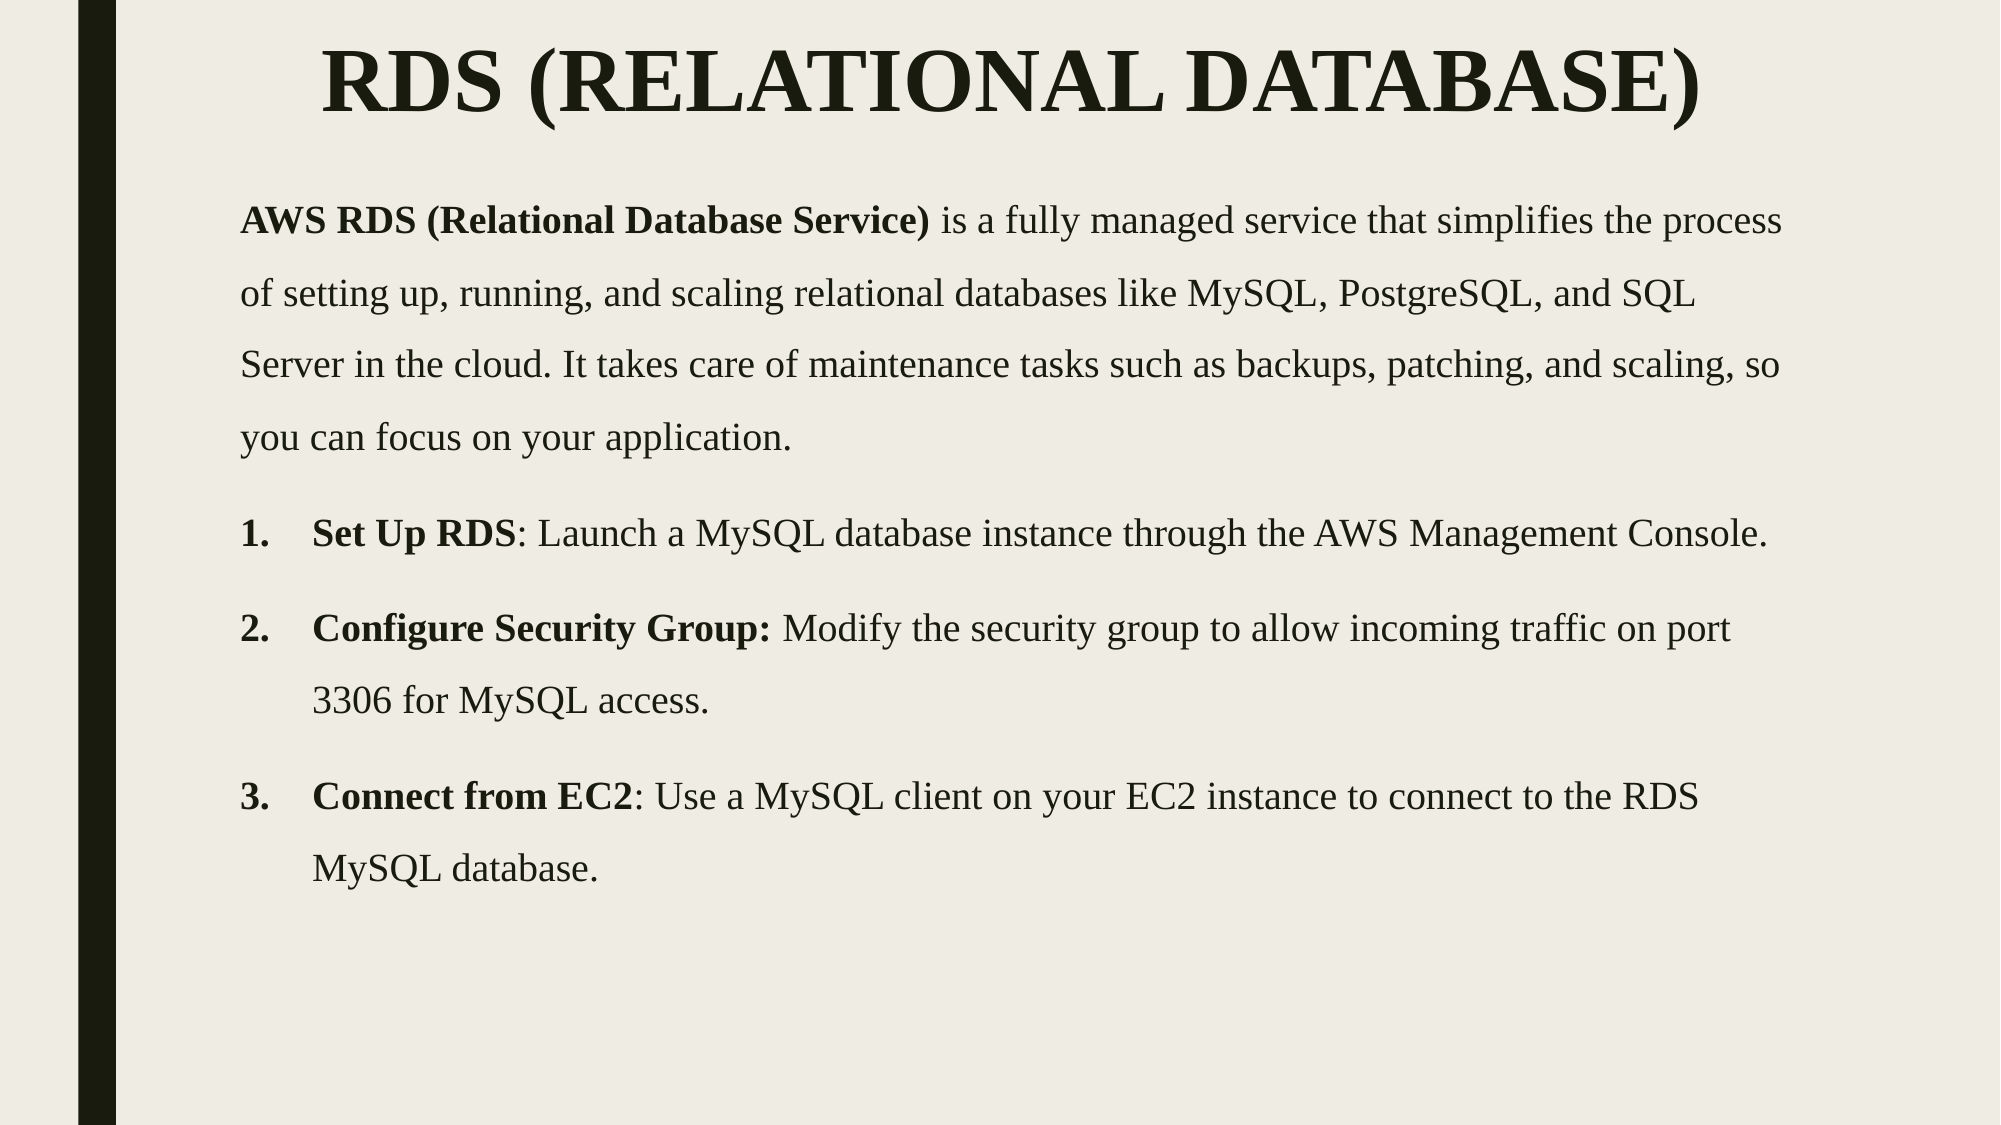

# RDS (RELATIONAL DATABASE)
AWS RDS (Relational Database Service) is a fully managed service that simplifies the process of setting up, running, and scaling relational databases like MySQL, PostgreSQL, and SQL Server in the cloud. It takes care of maintenance tasks such as backups, patching, and scaling, so you can focus on your application.
Set Up RDS: Launch a MySQL database instance through the AWS Management Console.
Configure Security Group: Modify the security group to allow incoming traffic on port 3306 for MySQL access.
Connect from EC2: Use a MySQL client on your EC2 instance to connect to the RDS MySQL database.